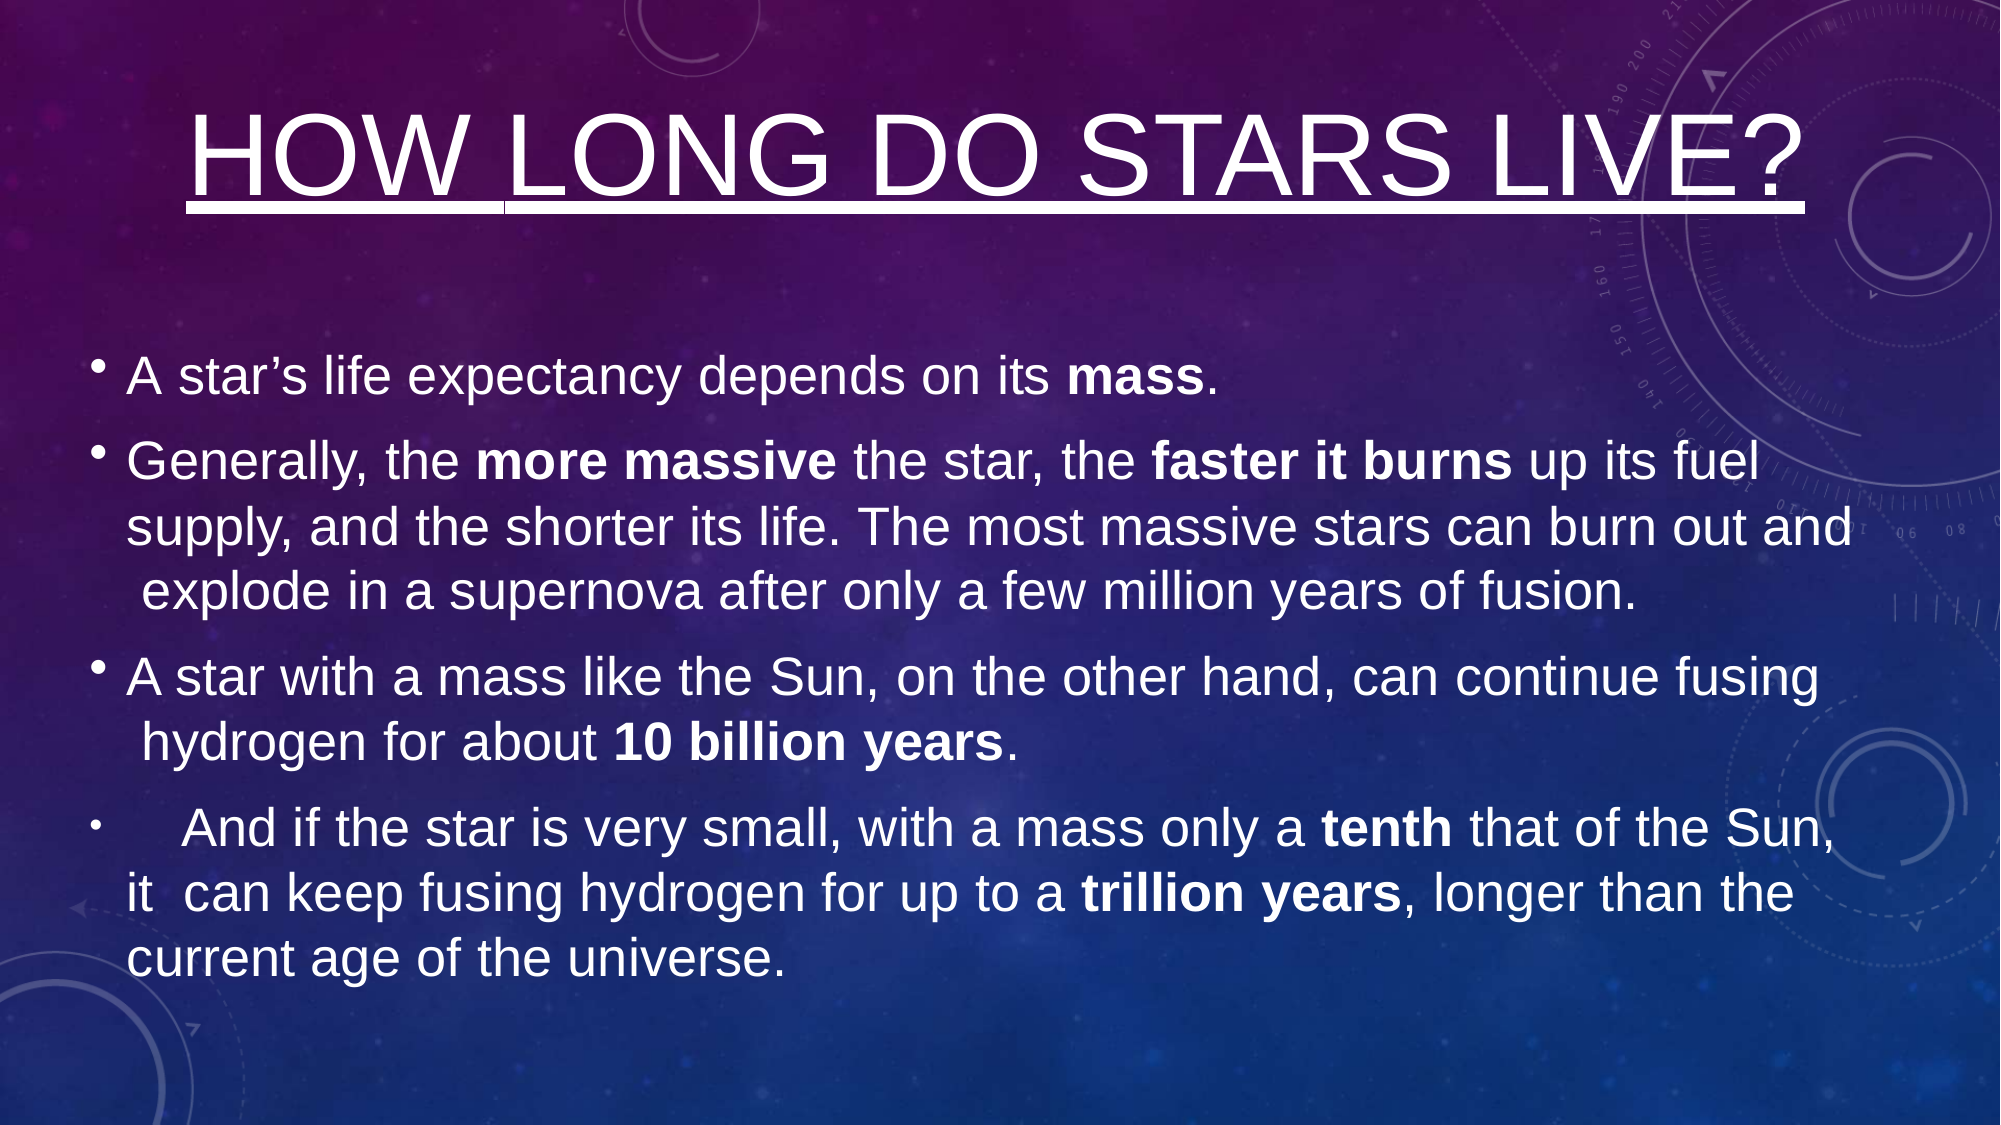

# HOW LONG DO STARS LIVE?
A star’s life expectancy depends on its mass.
Generally, the more massive the star, the faster it burns up its fuel  supply, and the shorter its life. The most massive stars can burn out and  explode in a supernova after only a few million years of fusion.
A star with a mass like the Sun, on the other hand, can continue fusing  hydrogen for about 10 billion years.
	And if the star is very small, with a mass only a tenth that of the Sun, it  can keep fusing hydrogen for up to a trillion years, longer than the  current age of the universe.